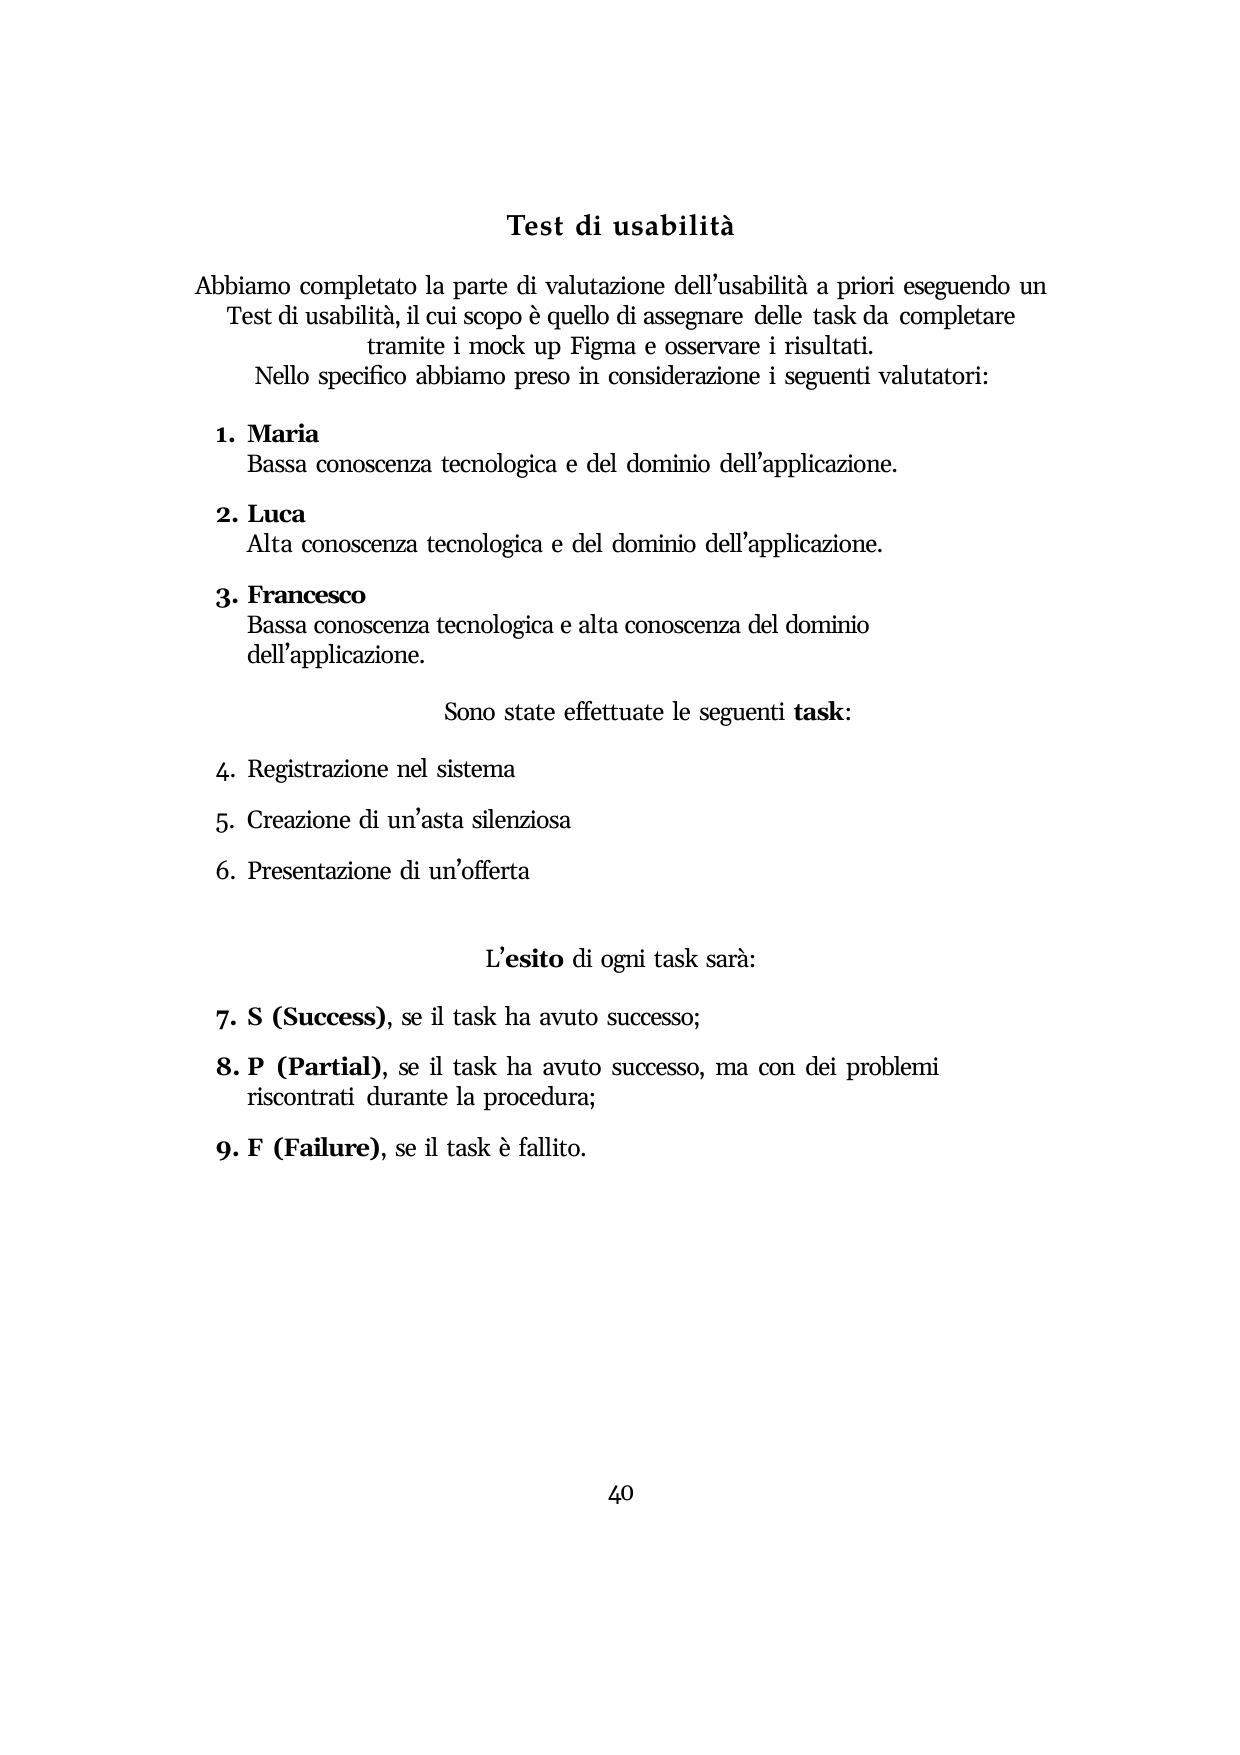

Test di usabilità
Abbiamo completato la parte di valutazione dell’usabilità a priori eseguendo un  Test di usabilità, il cui scopo è quello di assegnare delle task da completare  tramite i mock up Figma e osservare i risultati.
Nello specifico abbiamo preso in considerazione i seguenti valutatori:
Maria
Bassa conoscenza tecnologica e del dominio dell’applicazione.
Luca
Alta conoscenza tecnologica e del dominio dell’applicazione.
Francesco
Bassa conoscenza tecnologica e alta conoscenza del dominio dell’applicazione.
Sono state effettuate le seguenti task:
Registrazione nel sistema
Creazione di un’asta silenziosa
Presentazione di un’offerta

L’esito di ogni task sarà:
S (Success), se il task ha avuto successo;
P (Partial), se  il task ha avuto successo, ma con dei problemi riscontrati  durante la procedura;
F (Failure), se il task è fallito.
40